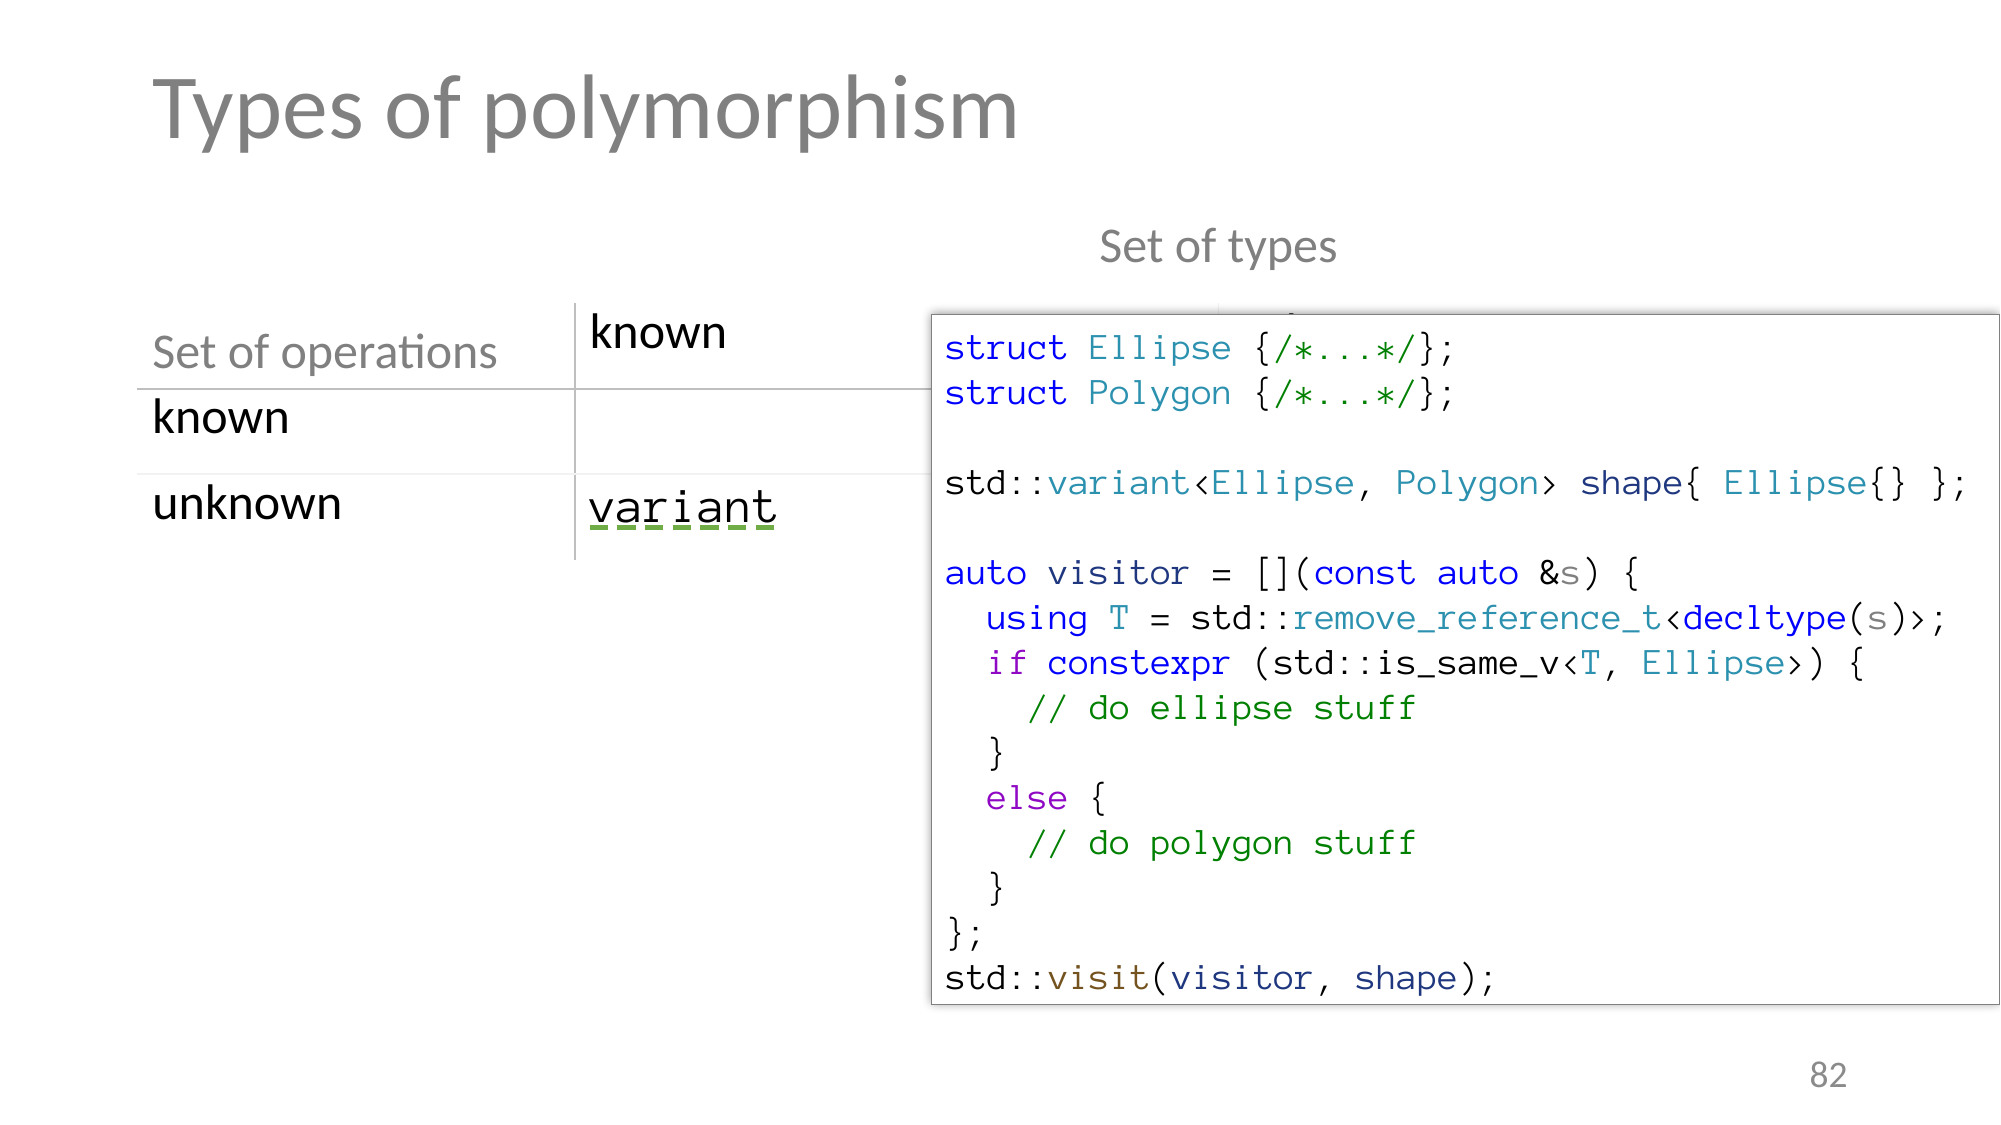

# Types of polymorphism
| Set of operations | Set of types |  |
| --- | --- | --- |
|  | known | unknown |
| known |  | virtual |
| unknown | variant |  |
struct Ellipse {/*...*/};
struct Polygon {/*...*/};

std::variant<Ellipse, Polygon> shape{ Ellipse{} };

auto visitor = [](const auto &s) {
  using T = std::remove_reference_t<decltype(s)>;
  if constexpr (std::is_same_v<T, Ellipse>) {
    // do ellipse stuff
  }
  else {
    // do polygon stuff
  }
};
std::visit(visitor, shape);
82